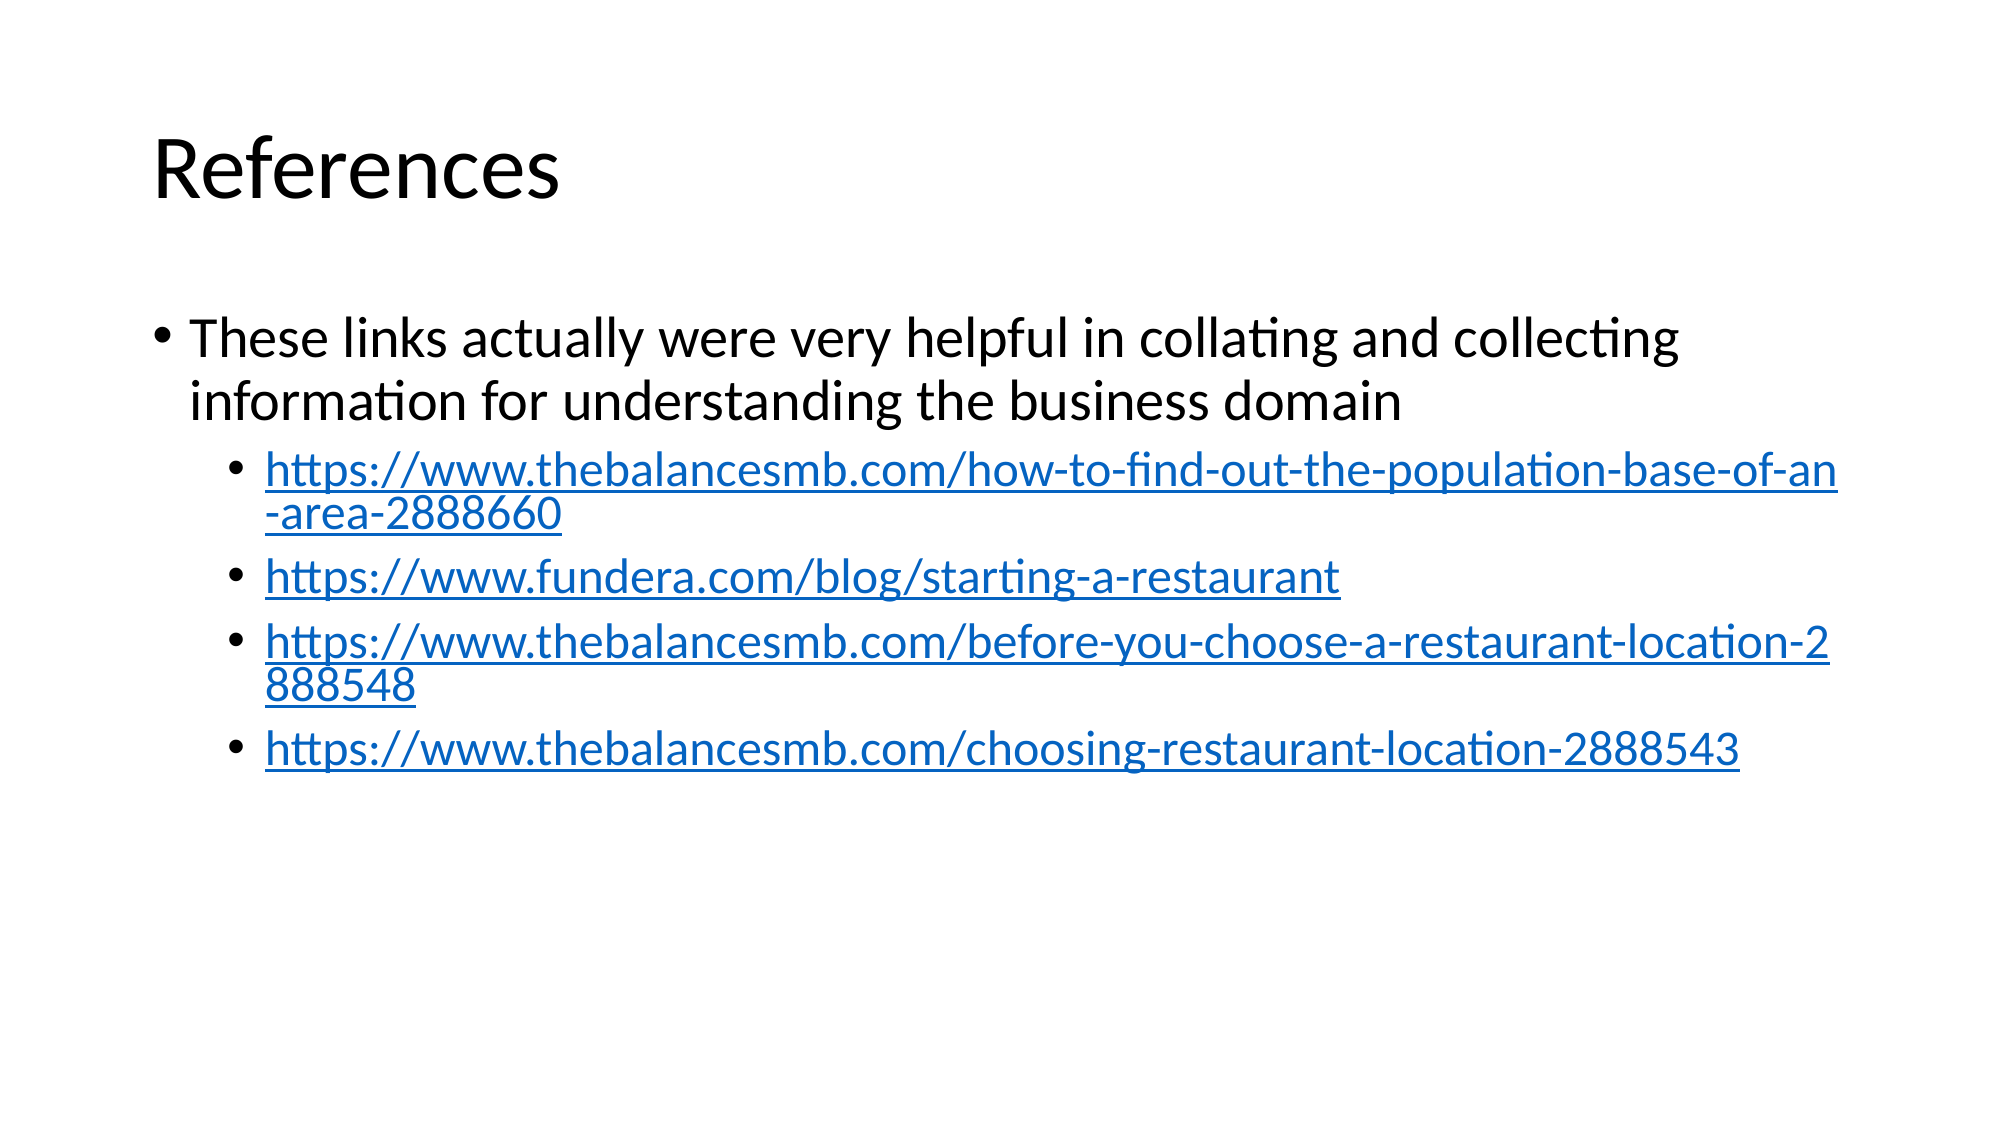

# References
These links actually were very helpful in collating and collecting information for understanding the business domain
https://www.thebalancesmb.com/how-to-find-out-the-population-base-of-an-area-2888660
https://www.fundera.com/blog/starting-a-restaurant
https://www.thebalancesmb.com/before-you-choose-a-restaurant-location-2888548
https://www.thebalancesmb.com/choosing-restaurant-location-2888543